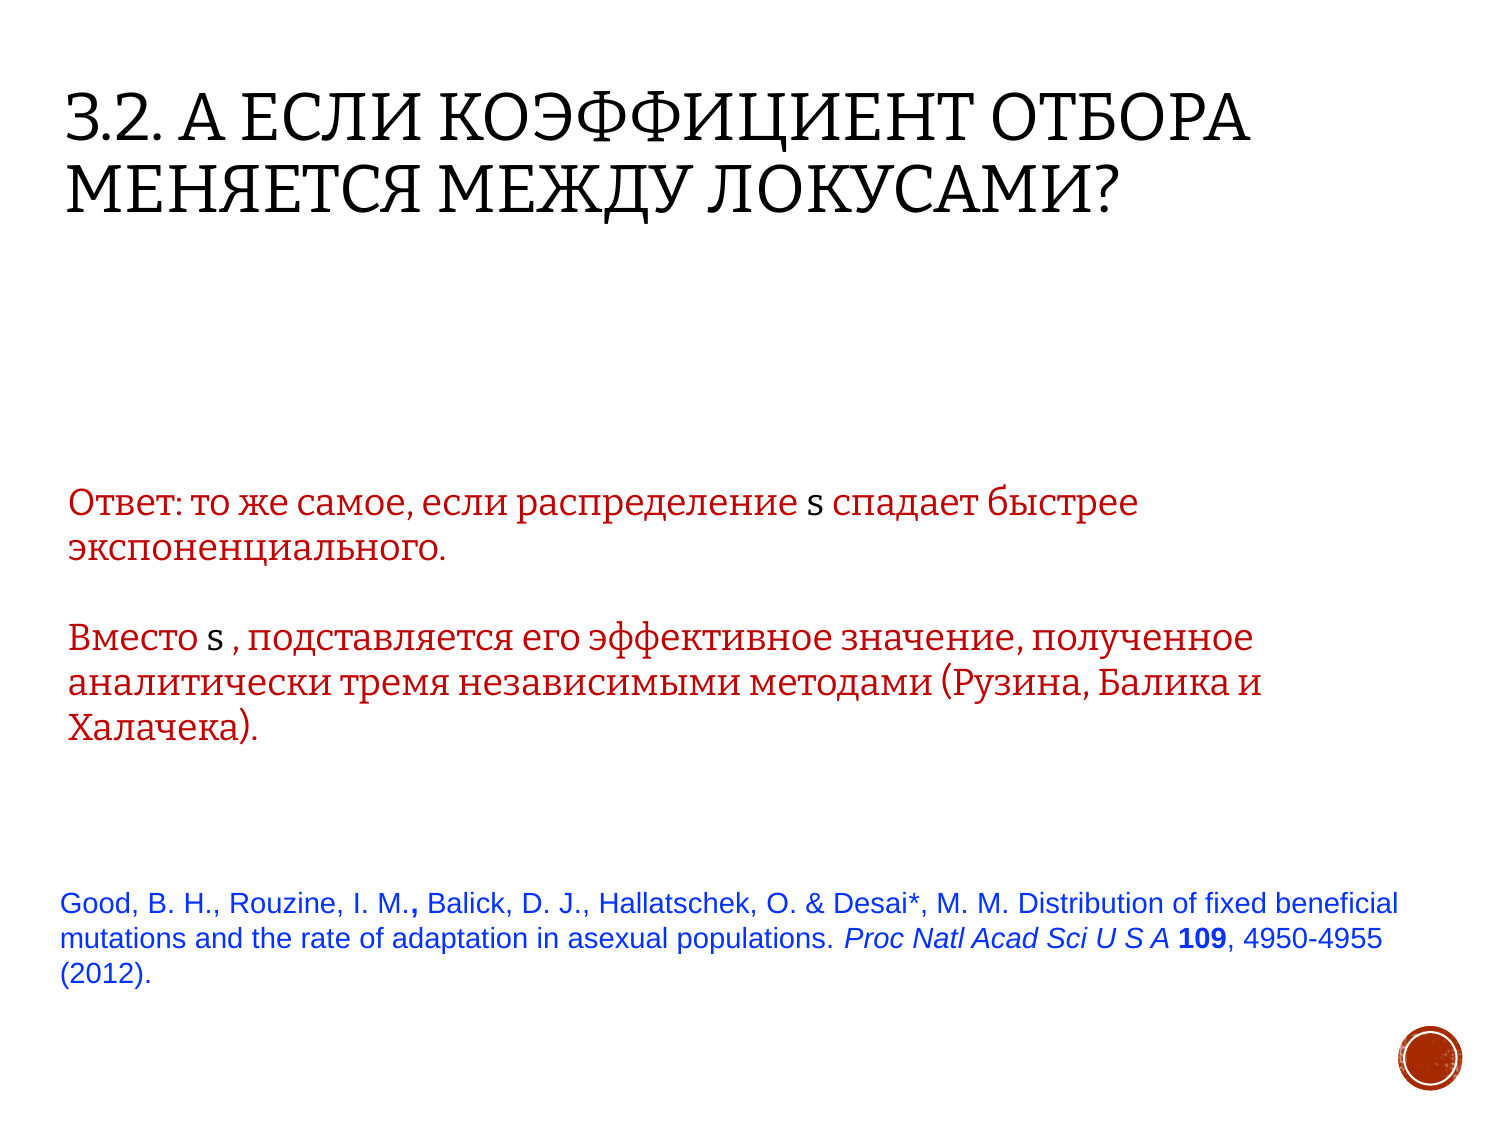

# 3.2. А если коэффициент отбора меняется между локусами?

Ответ: то же самое, если распределение s спадает быстрее экспоненциального.

Вместо s , подставляется его эффективное значение, полученное аналитически тремя независимыми методами (Рузина, Балика и Халачека).
Good, B. H., Rouzine, I. M., Balick, D. J., Hallatschek, O. & Desai*, M. M. Distribution of fixed beneficial mutations and the rate of adaptation in asexual populations. Proc Natl Acad Sci U S A 109, 4950-4955 (2012).